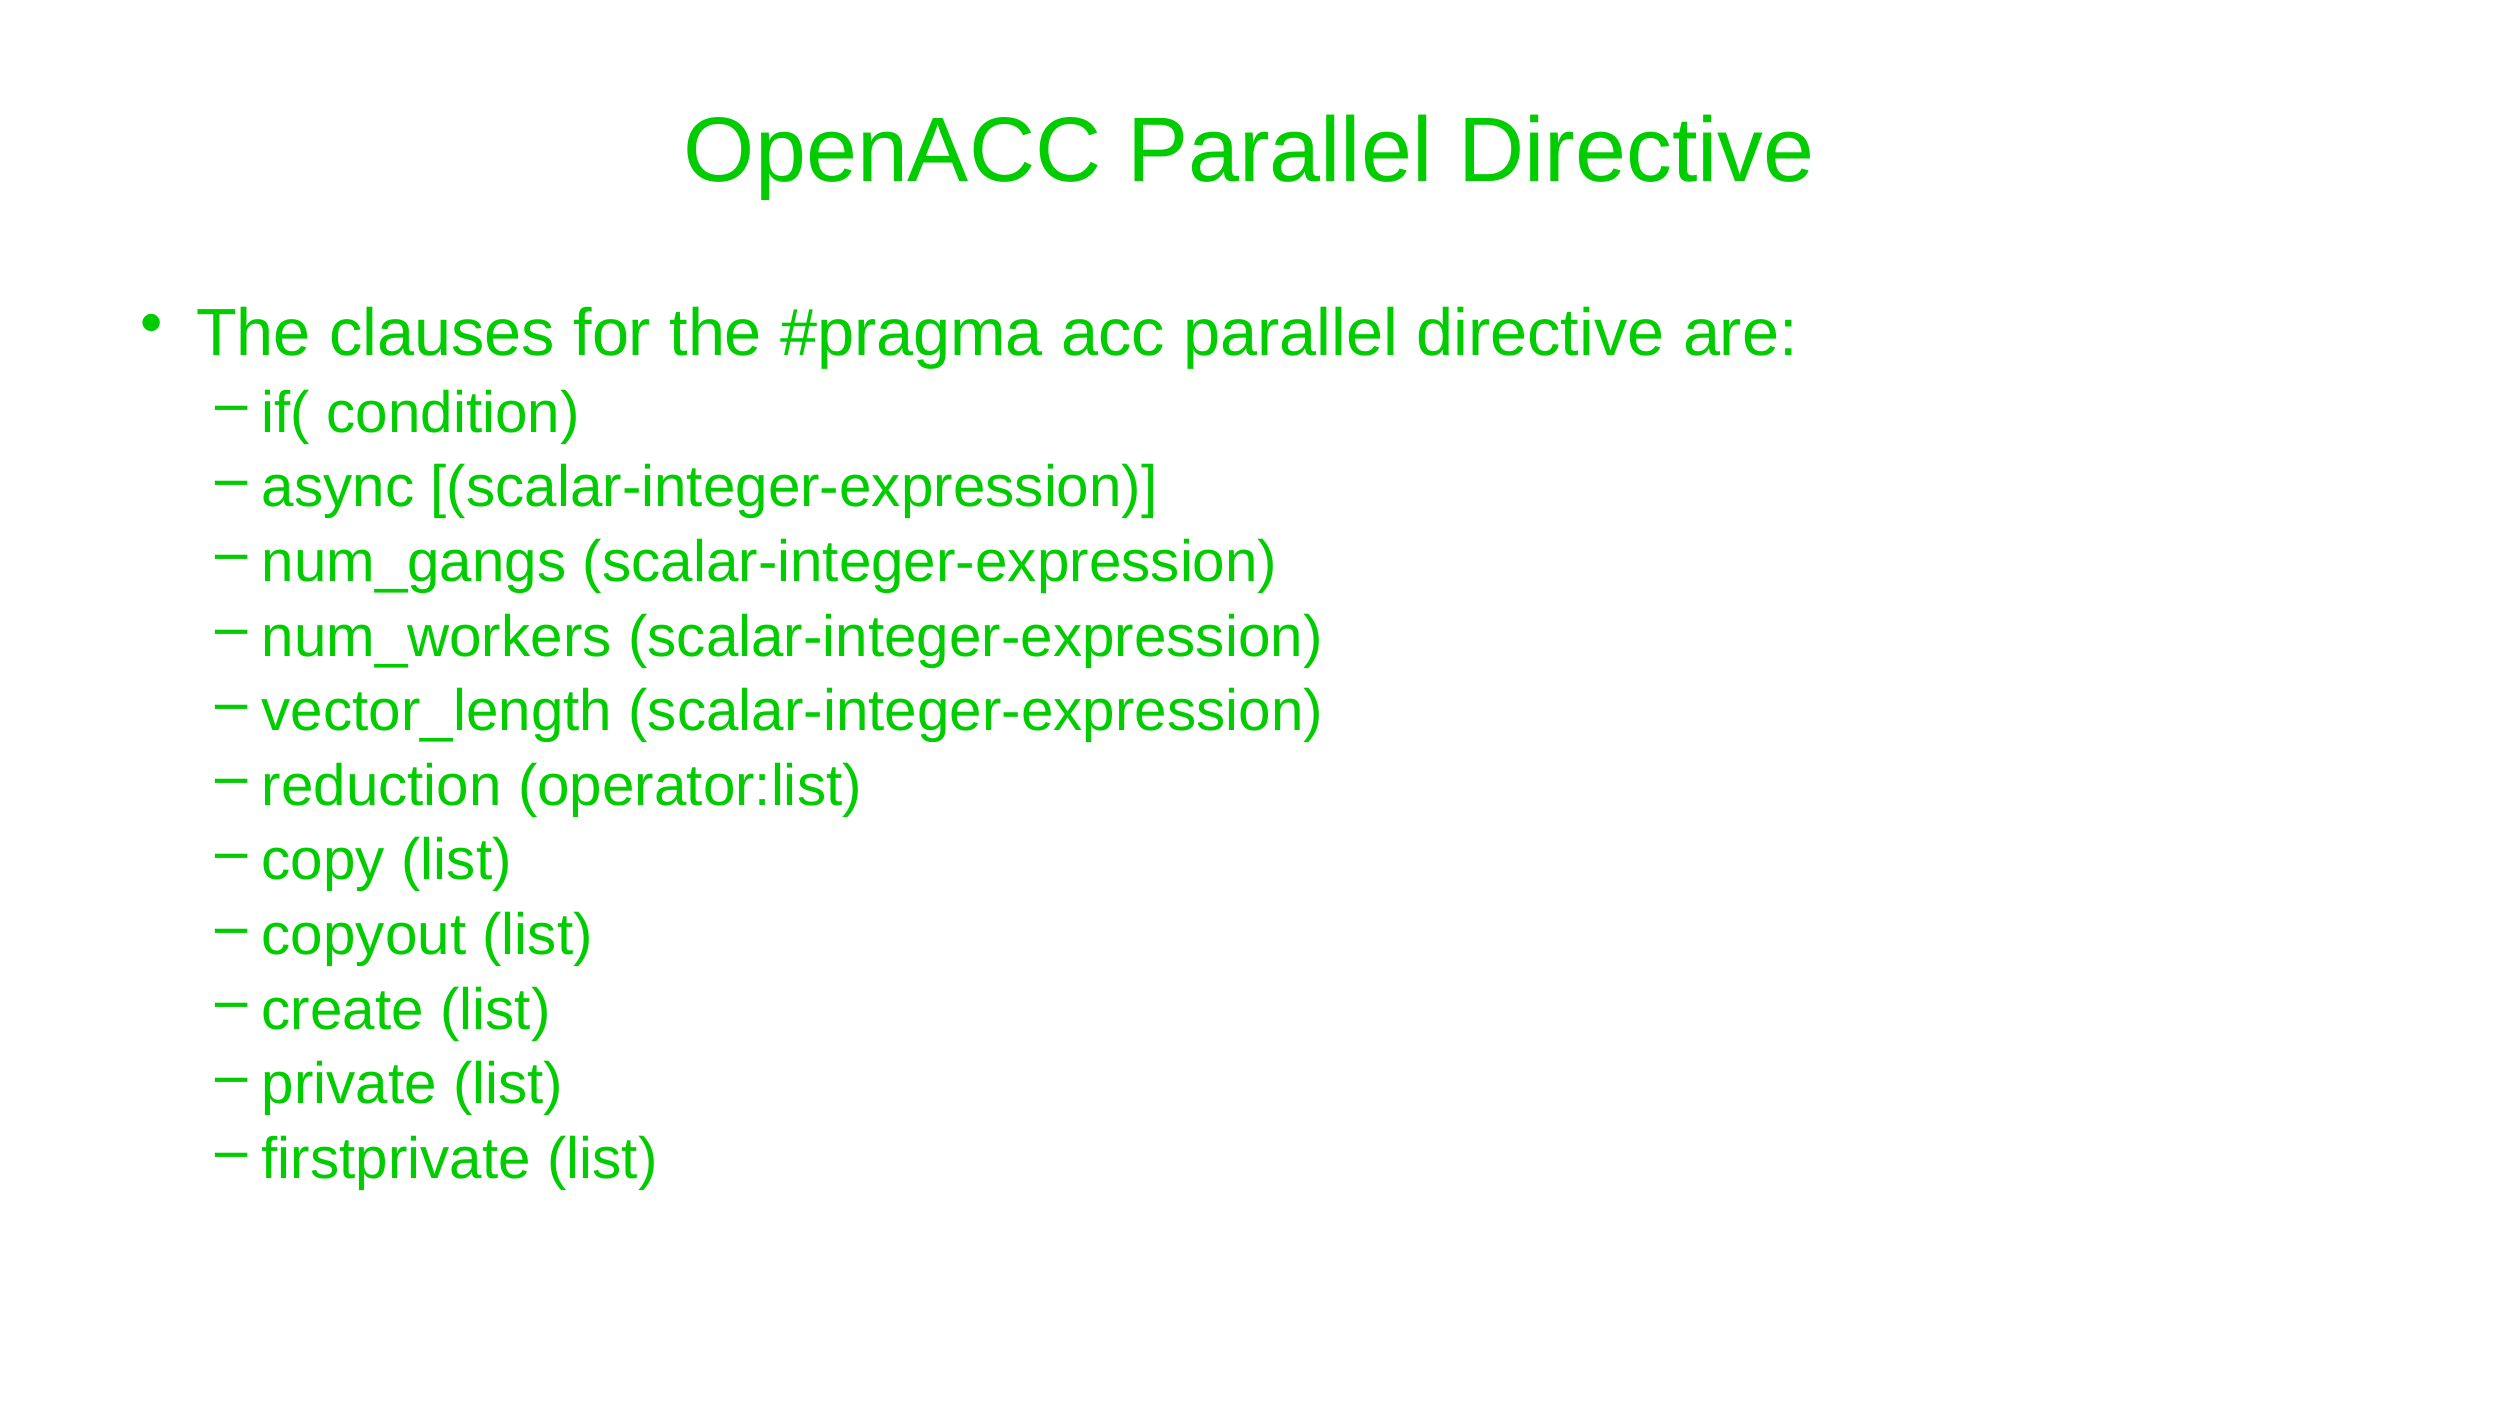

# OpenACC Parallel Directive
The clauses for the #pragma acc parallel directive are:
if( condition)
async [(scalar-integer-expression)]
num_gangs (scalar-integer-expression)
num_workers (scalar-integer-expression)
vector_length (scalar-integer-expression)
reduction (operator:list)
copy (list)
copyout (list)
create (list)
private (list)
firstprivate (list)